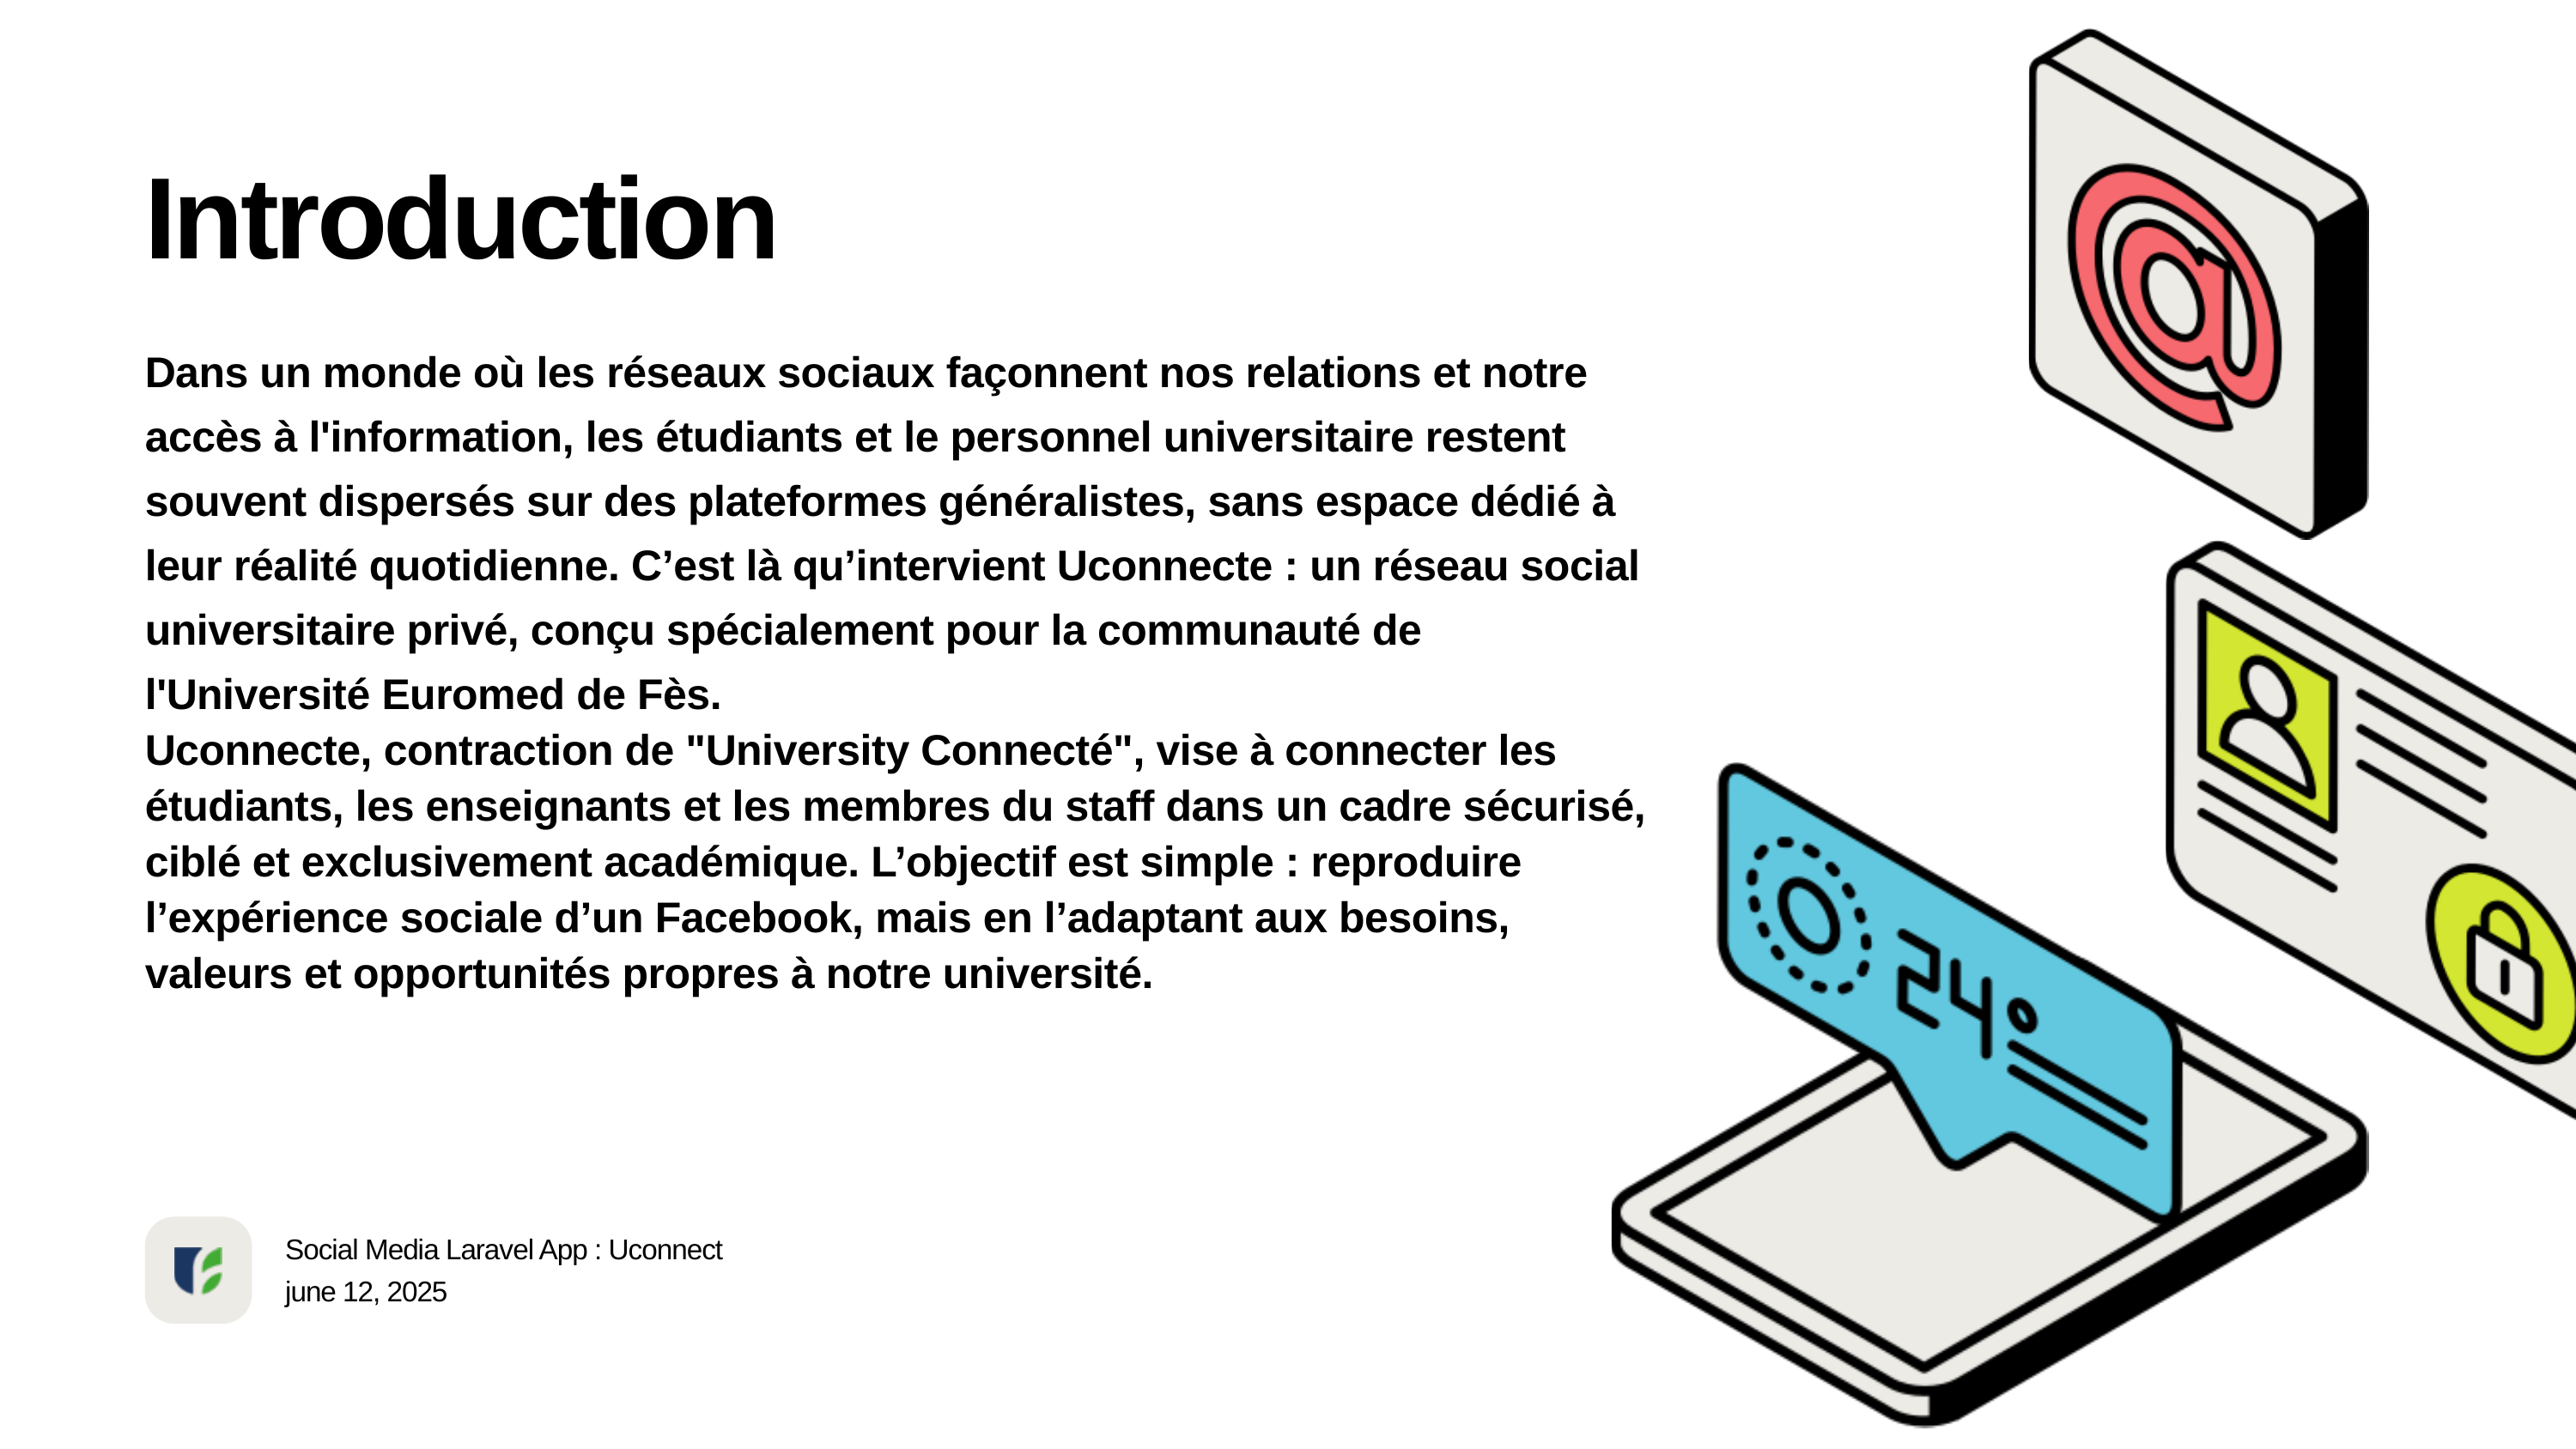

Introduction
Dans un monde où les réseaux sociaux façonnent nos relations et notre accès à l'information, les étudiants et le personnel universitaire restent souvent dispersés sur des plateformes généralistes, sans espace dédié à leur réalité quotidienne. C’est là qu’intervient Uconnecte : un réseau social universitaire privé, conçu spécialement pour la communauté de l'Université Euromed de Fès.
Uconnecte, contraction de "University Connecté", vise à connecter les étudiants, les enseignants et les membres du staff dans un cadre sécurisé, ciblé et exclusivement académique. L’objectif est simple : reproduire l’expérience sociale d’un Facebook, mais en l’adaptant aux besoins, valeurs et opportunités propres à notre université.

Social Media Laravel App : Uconnect

june 12, 2025